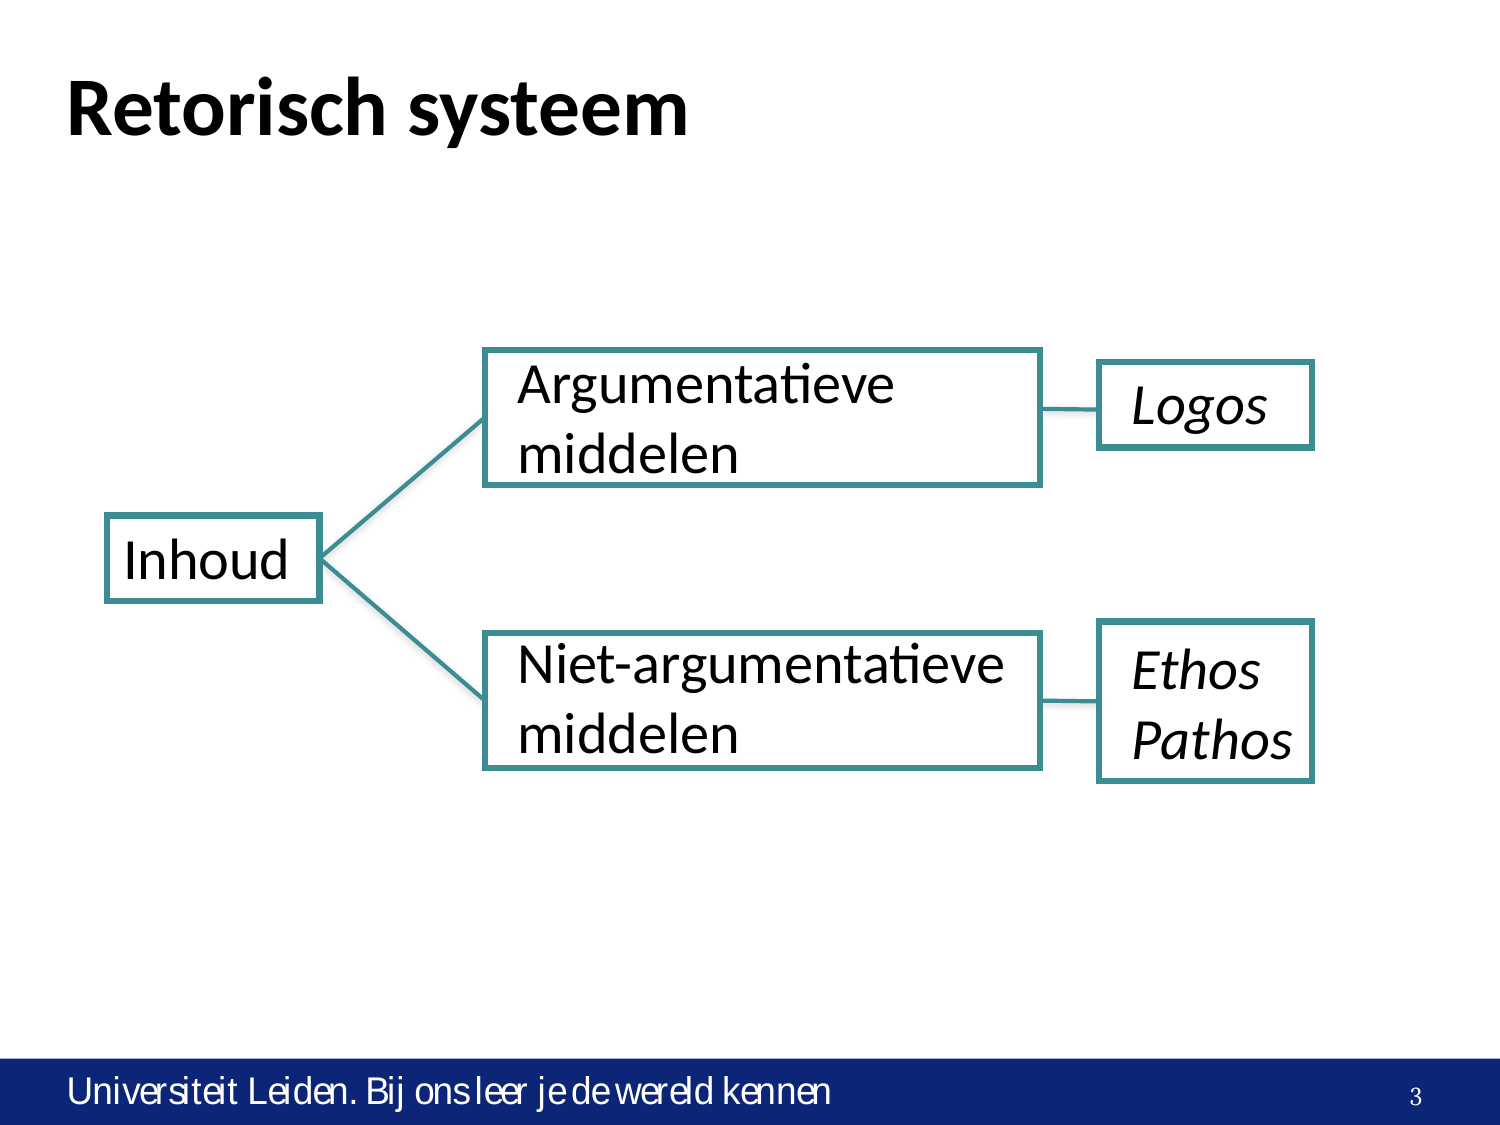

# Retorisch systeem
Argumentatieve
middelen

Niet-argumentatieve
middelen

Logos

Ethos
Pathos

Inhoud